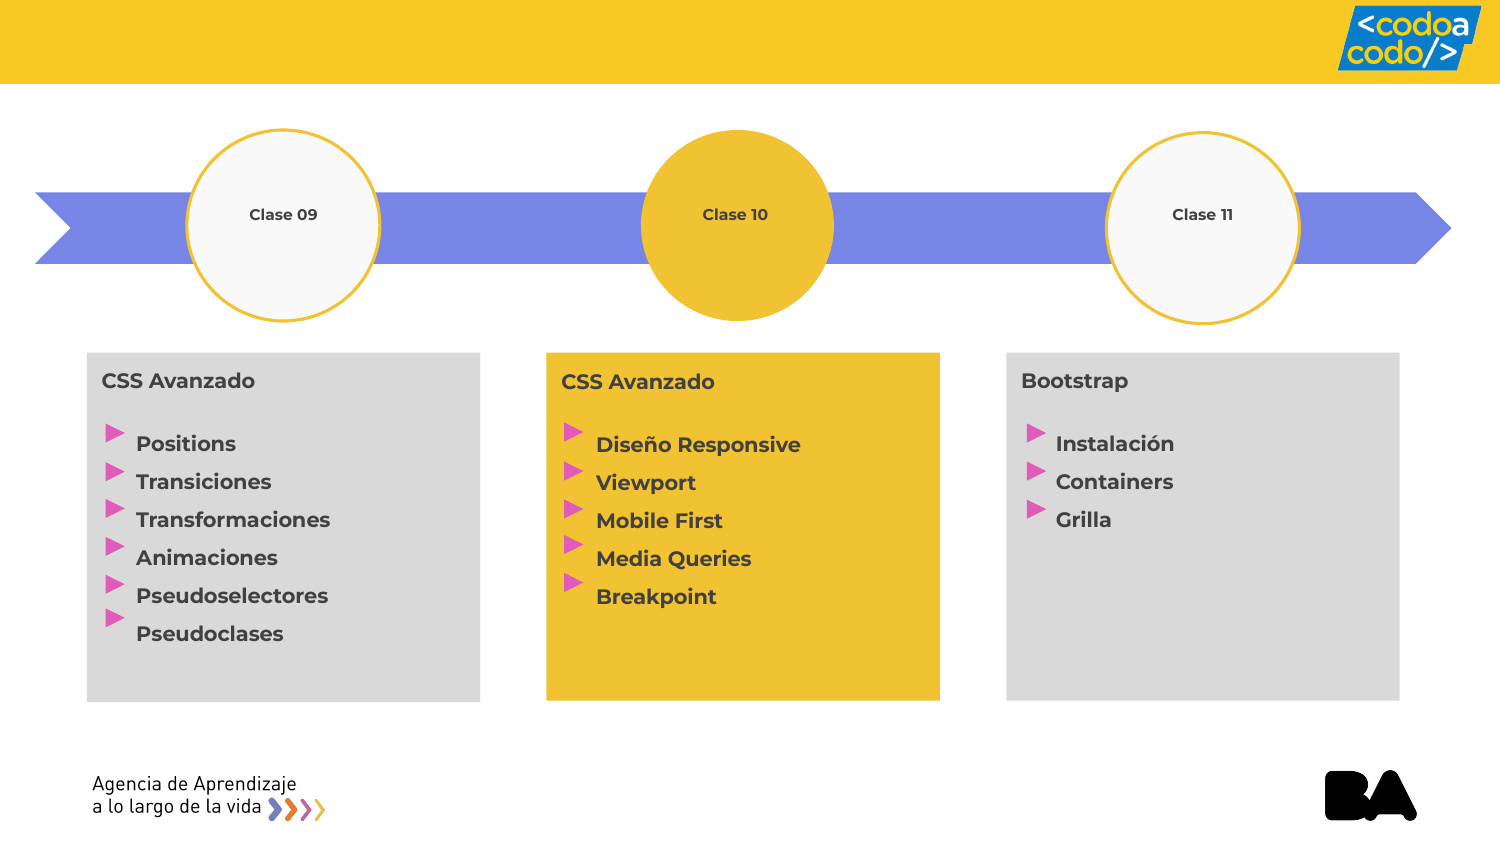

# Clase 09
Clase 10
Clase 11
CSS Avanzado

      Positions
      Transiciones
      Transformaciones
      Animaciones
      Pseudoselectores
      Pseudoclases

Bootstrap

      Instalación
      Containers
      Grilla

CSS Avanzado

      Diseño Responsive
      Viewport
      Mobile First
      Media Queries
      Breakpoint